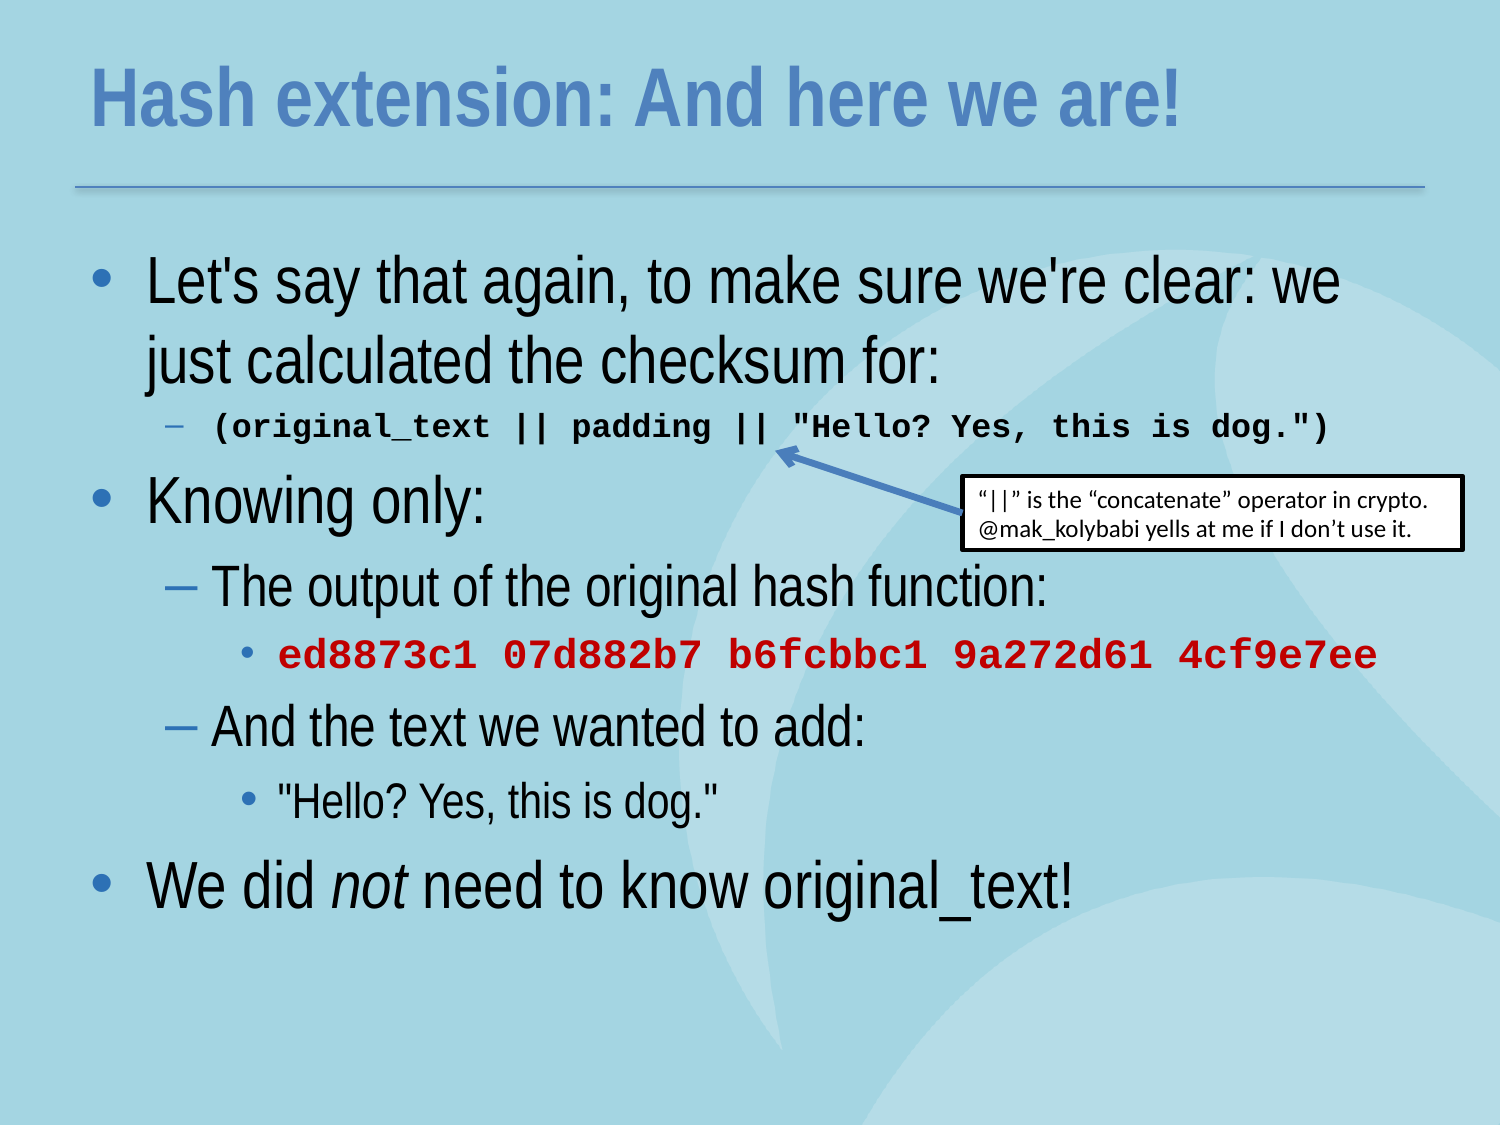

# Hash extension: And here we are!
Let's say that again, to make sure we're clear: we just calculated the checksum for:
(original_text || padding || "Hello? Yes, this is dog.")
Knowing only:
The output of the original hash function:
ed8873c1 07d882b7 b6fcbbc1 9a272d61 4cf9e7ee
And the text we wanted to add:
"Hello? Yes, this is dog."
We did not need to know original_text!
“||” is the “concatenate” operator in crypto. @mak_kolybabi yells at me if I don’t use it.